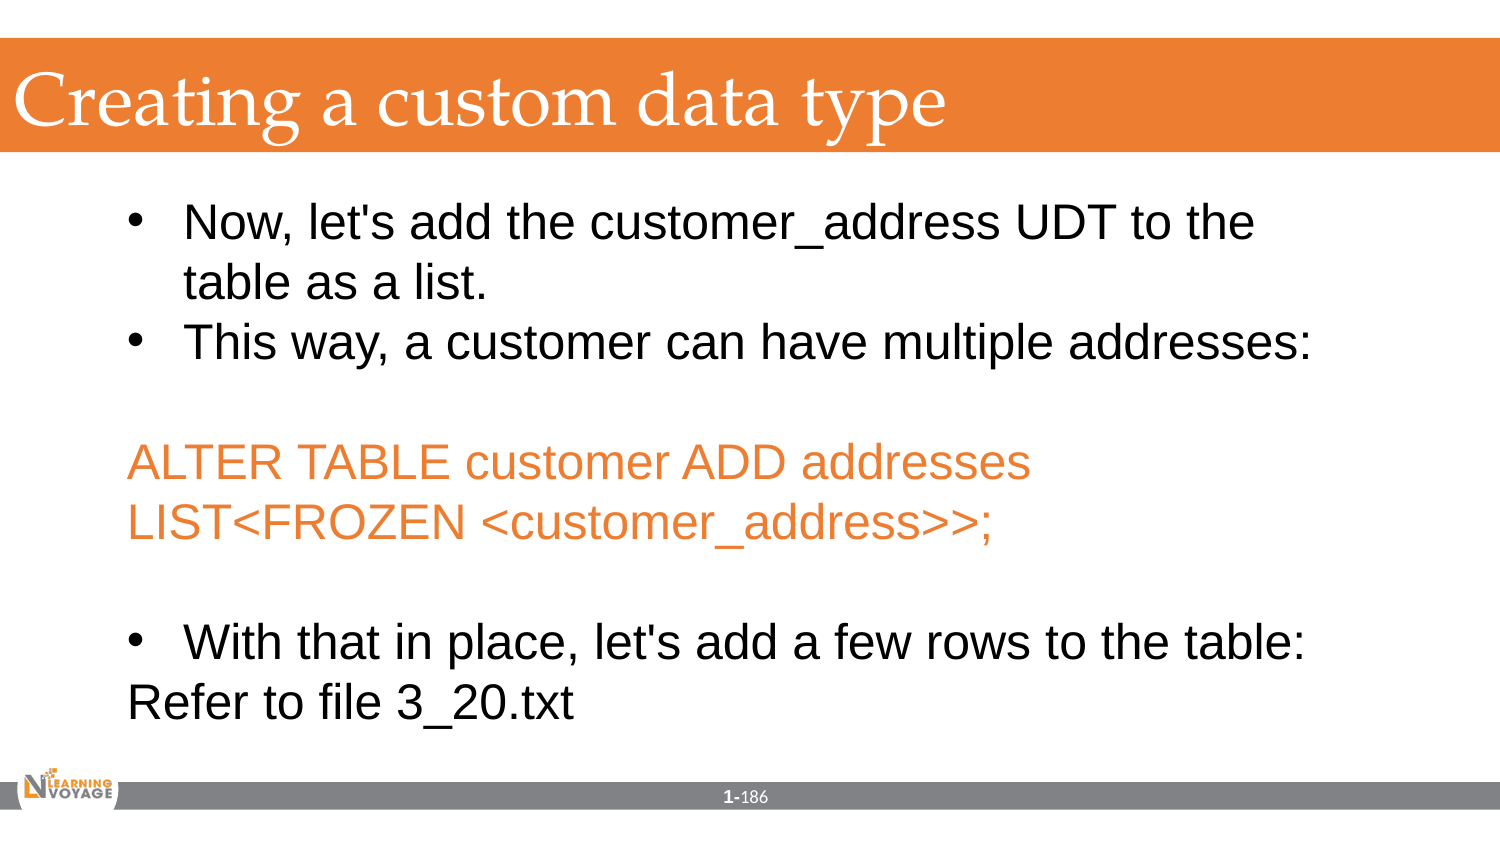

Creating a custom data type
Now, let's add the customer_address UDT to the table as a list.
This way, a customer can have multiple addresses:

ALTER TABLE customer ADD addresses LIST<FROZEN <customer_address>>;

With that in place, let's add a few rows to the table:
Refer to file 3_20.txt
1-186